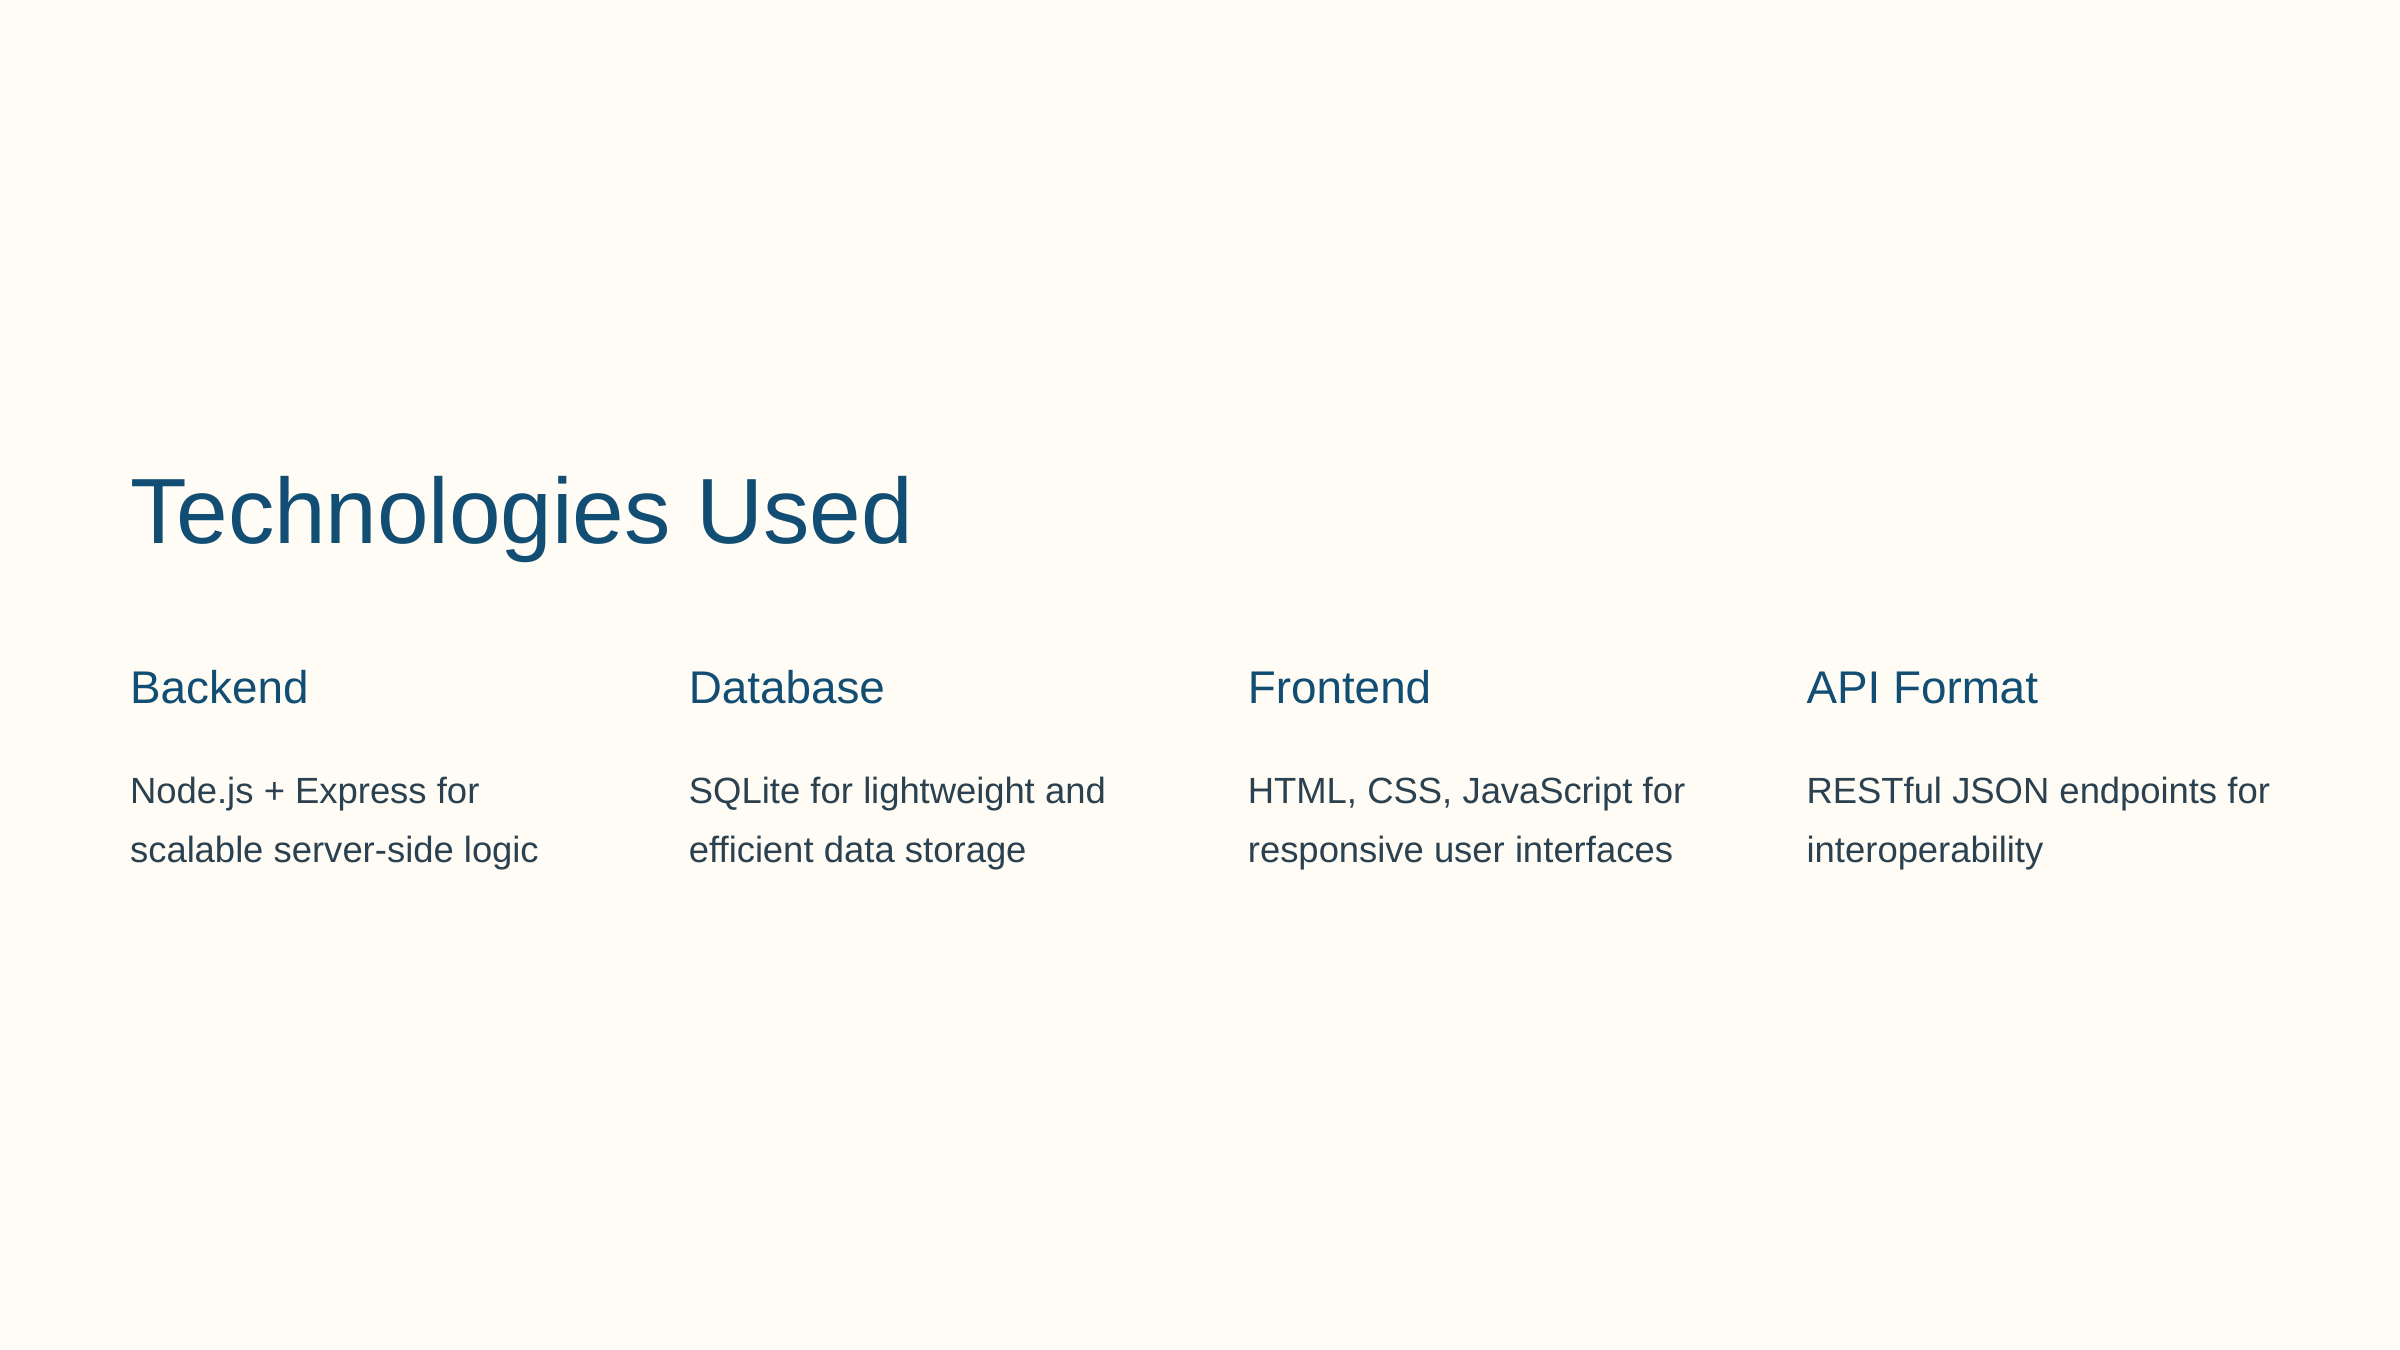

Technologies Used
Backend
Database
Frontend
API Format
Node.js + Express for scalable server-side logic
SQLite for lightweight and efficient data storage
HTML, CSS, JavaScript for responsive user interfaces
RESTful JSON endpoints for interoperability